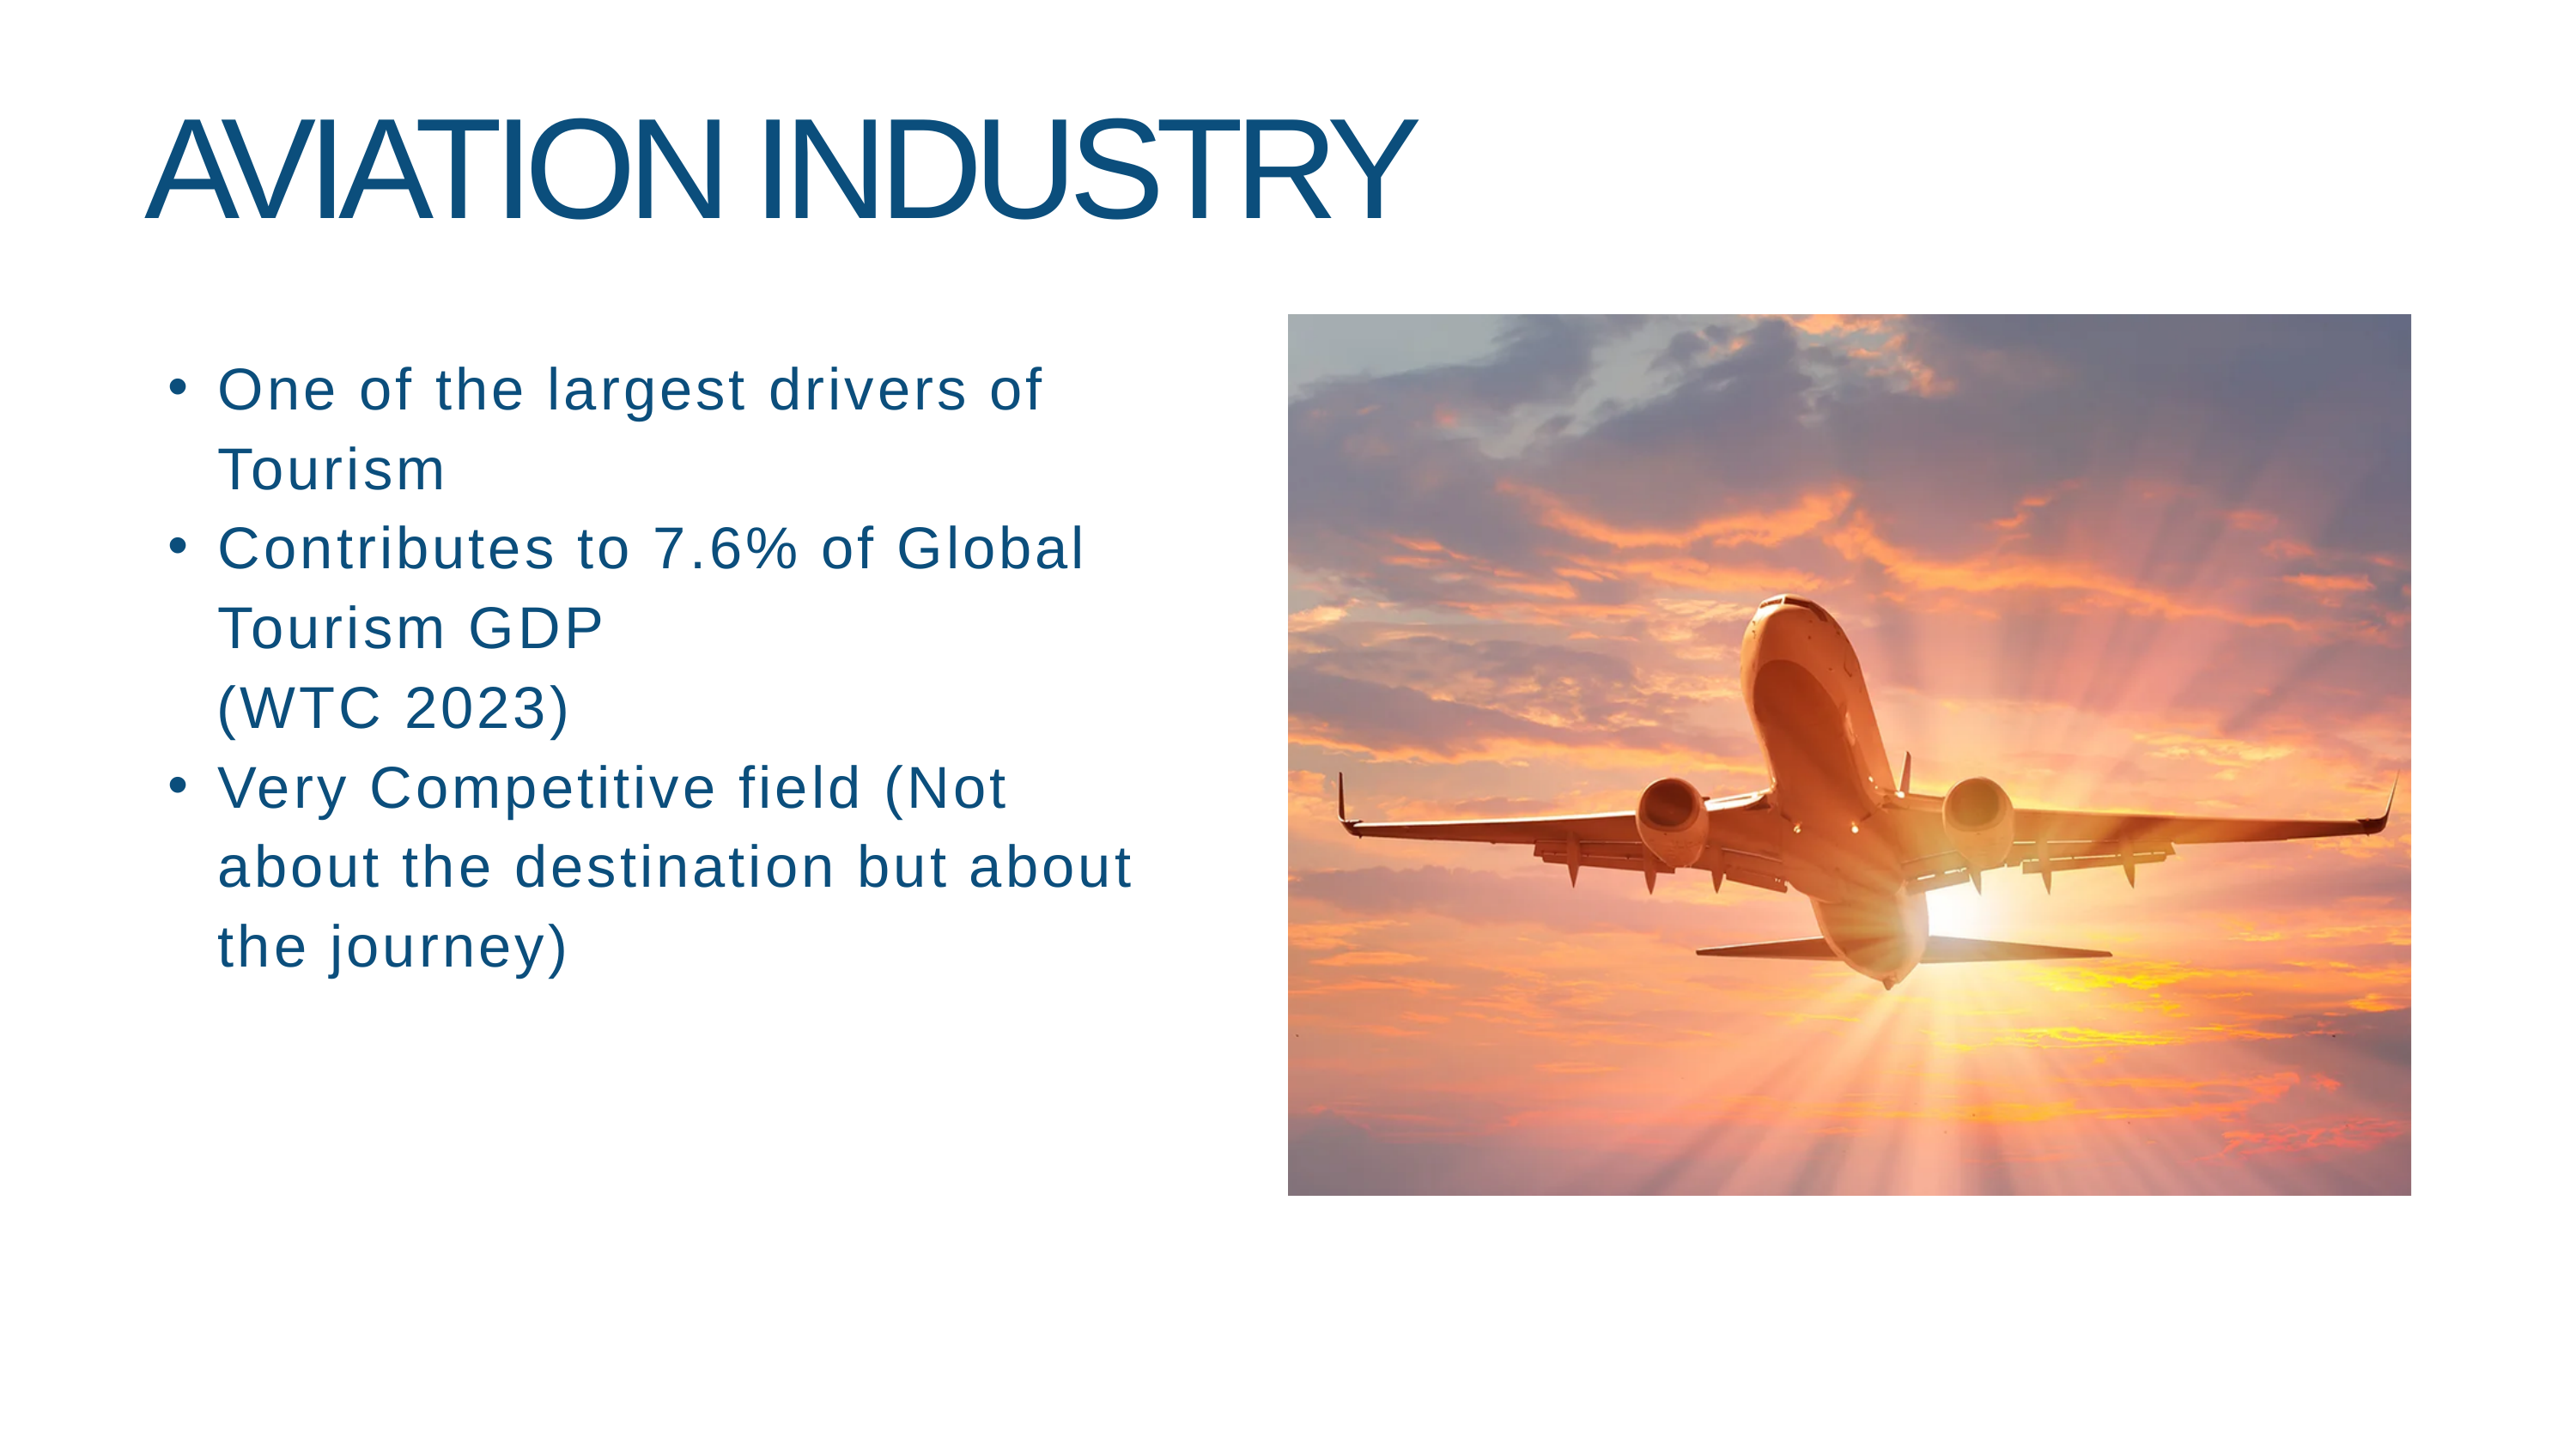

AVIATION INDUSTRY

One of the largest drivers of Tourism
Contributes to 7.6% of Global Tourism GDP
     (WTC 2023)
Very Competitive field (Not about the destination but about the journey)